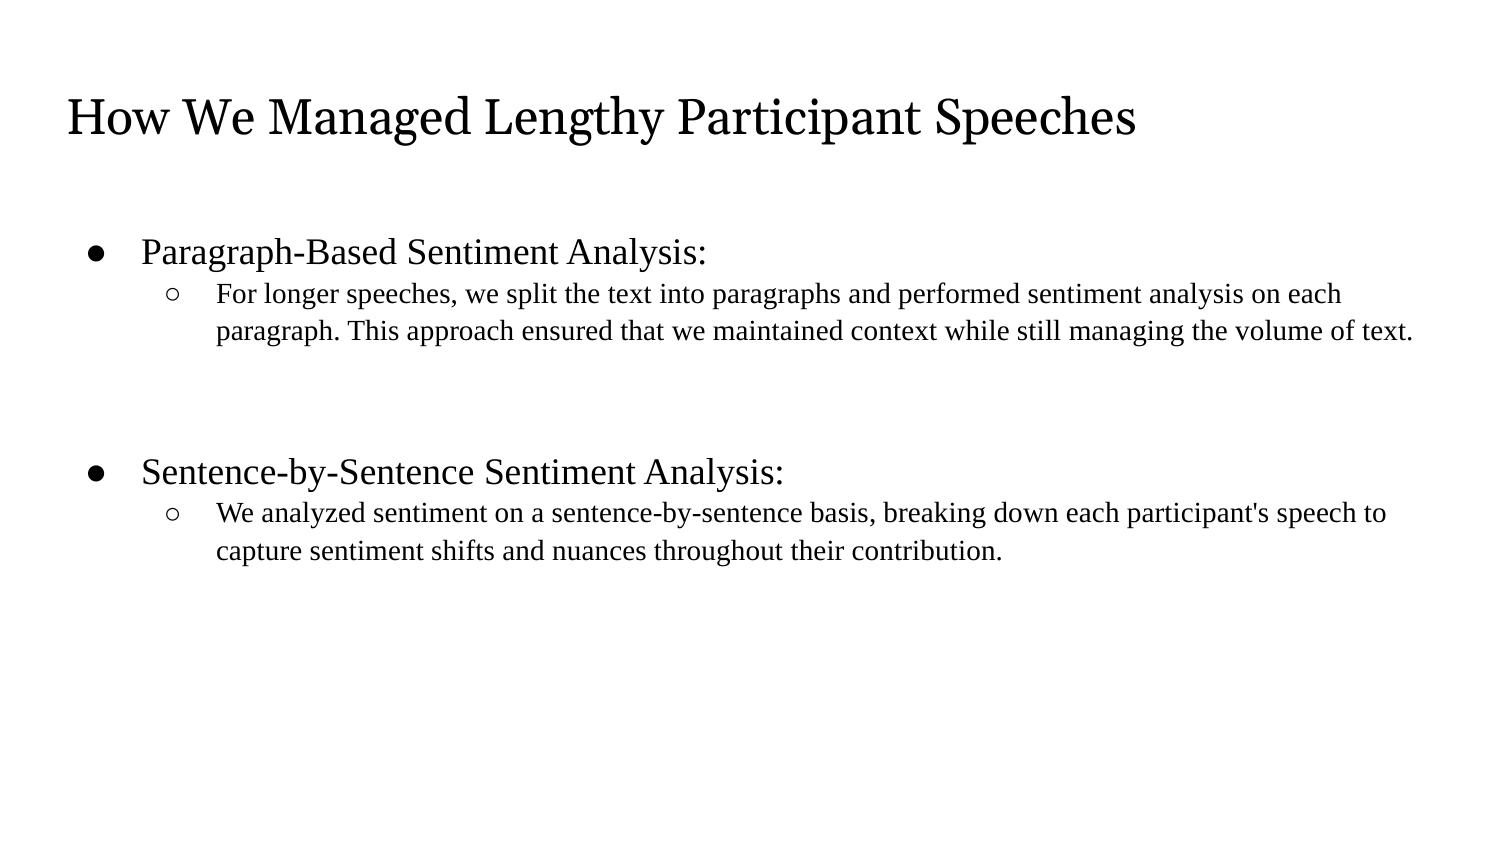

# How We Managed Lengthy Participant Speeches
Paragraph-Based Sentiment Analysis:
For longer speeches, we split the text into paragraphs and performed sentiment analysis on each paragraph. This approach ensured that we maintained context while still managing the volume of text.

Sentence-by-Sentence Sentiment Analysis:
We analyzed sentiment on a sentence-by-sentence basis, breaking down each participant's speech to capture sentiment shifts and nuances throughout their contribution.